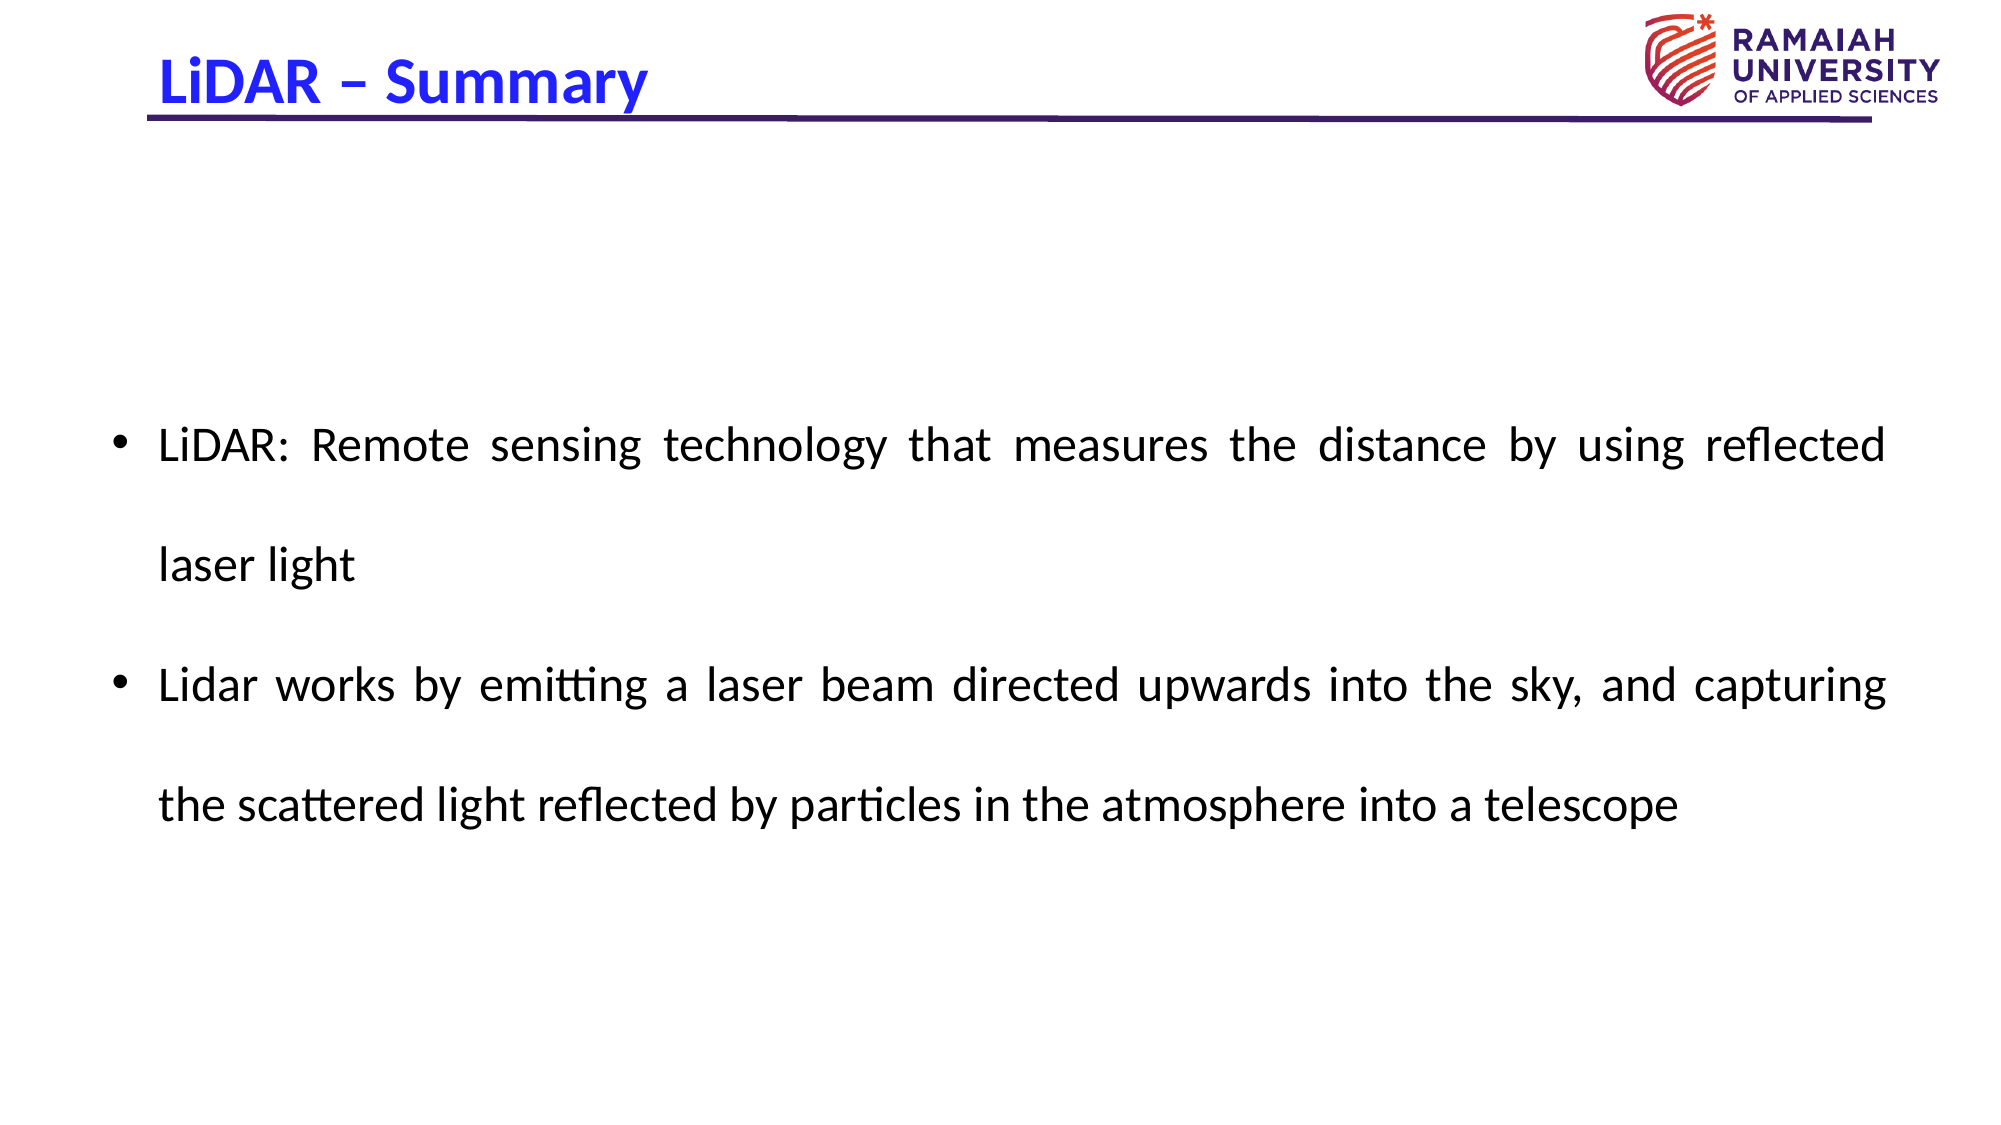

LiDAR – Summary
LiDAR: Remote sensing technology that measures the distance by using reflected laser light
Lidar works by emitting a laser beam directed upwards into the sky, and capturing the scattered light reflected by particles in the atmosphere into a telescope